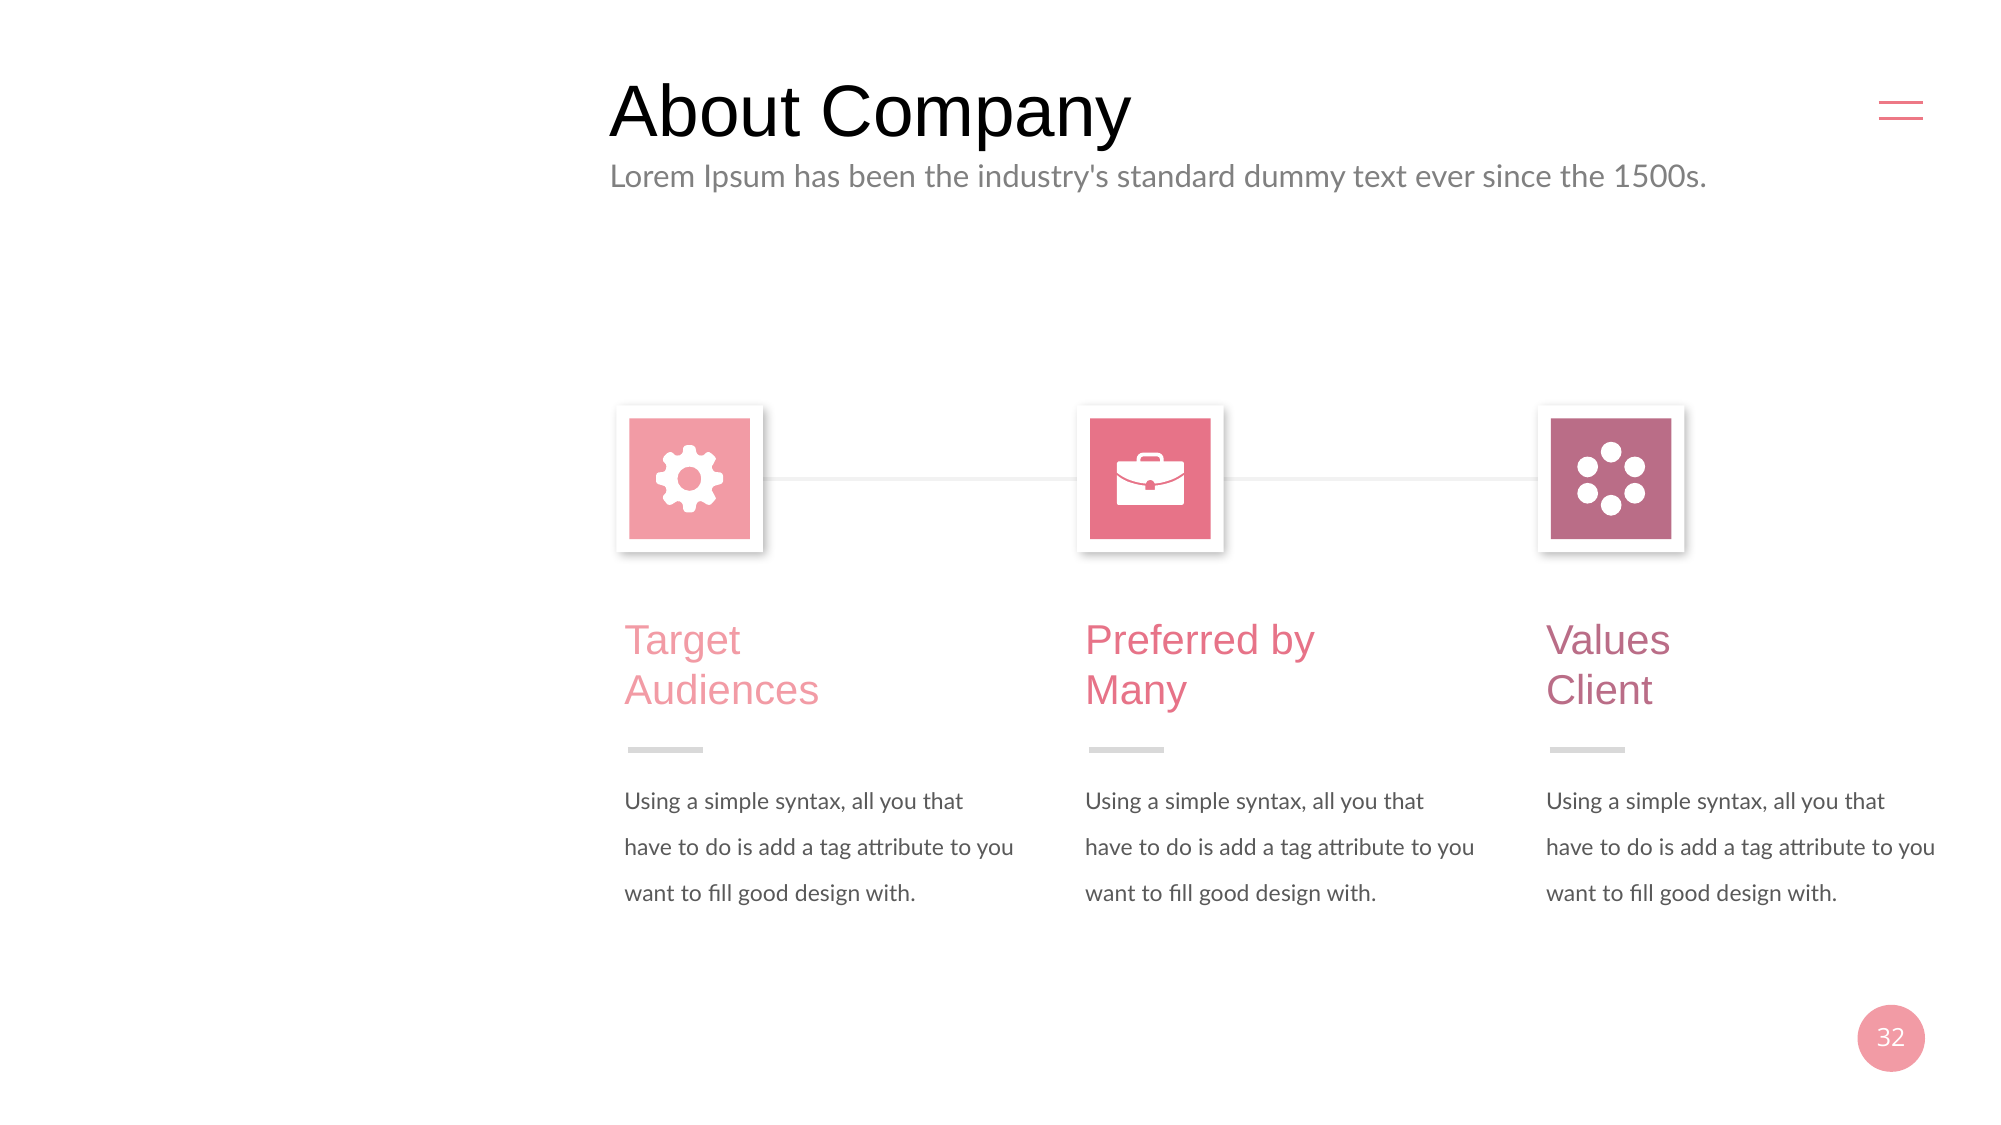

# About Company
Lorem Ipsum has been the industry's standard dummy text ever since the 1500s.

Target
Audiences
Preferred by
Many
Values
Client
Using a simple syntax, all you that
have to do is add a tag attribute to you
want to fill good design with.
Using a simple syntax, all you that
have to do is add a tag attribute to you
want to fill good design with.
Using a simple syntax, all you that
have to do is add a tag attribute to you
want to fill good design with.
32